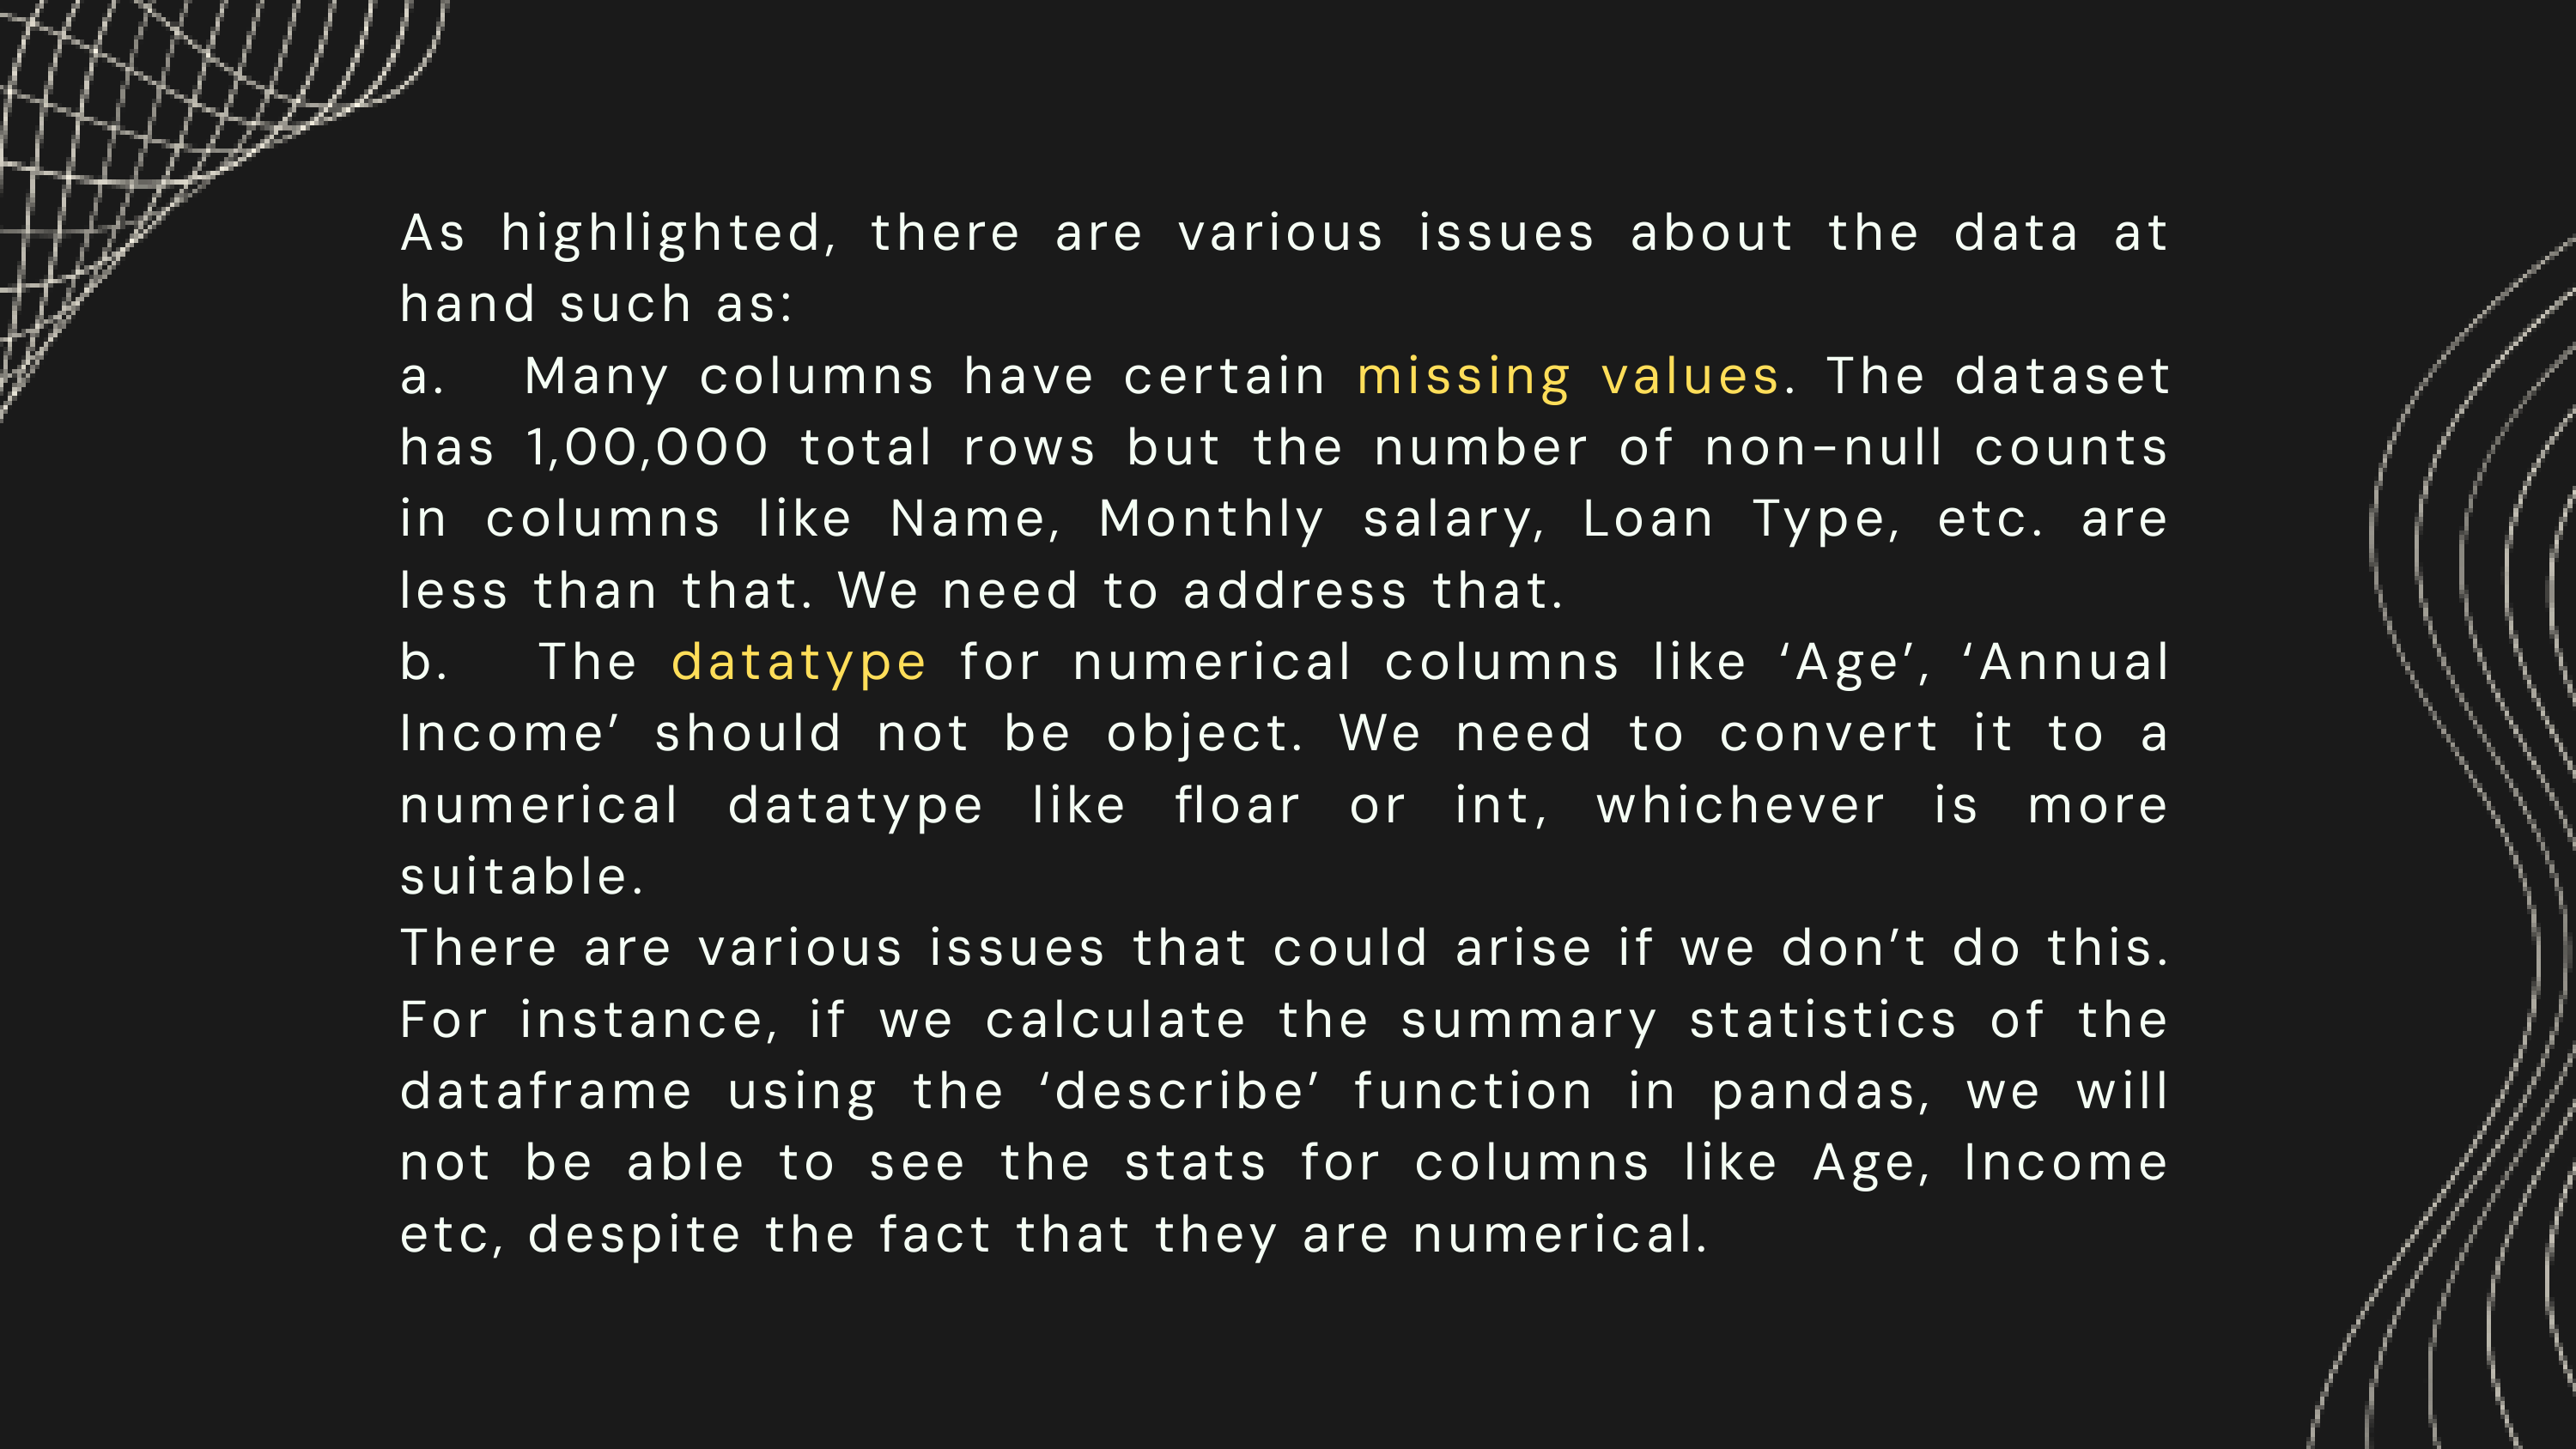

As highlighted, there are various issues about the data at hand such as:
a.   Many columns have certain missing values. The dataset has 1,00,000 total rows but the number of non-null counts in columns like Name, Monthly salary, Loan Type, etc. are less than that. We need to address that.
b.   The datatype for numerical columns like ‘Age’, ‘Annual Income’ should not be object. We need to convert it to a numerical datatype like floar or int, whichever is more suitable.
There are various issues that could arise if we don’t do this. For instance, if we calculate the summary statistics of the dataframe using the ‘describe’ function in pandas, we will not be able to see the stats for columns like Age, Income etc, despite the fact that they are numerical.